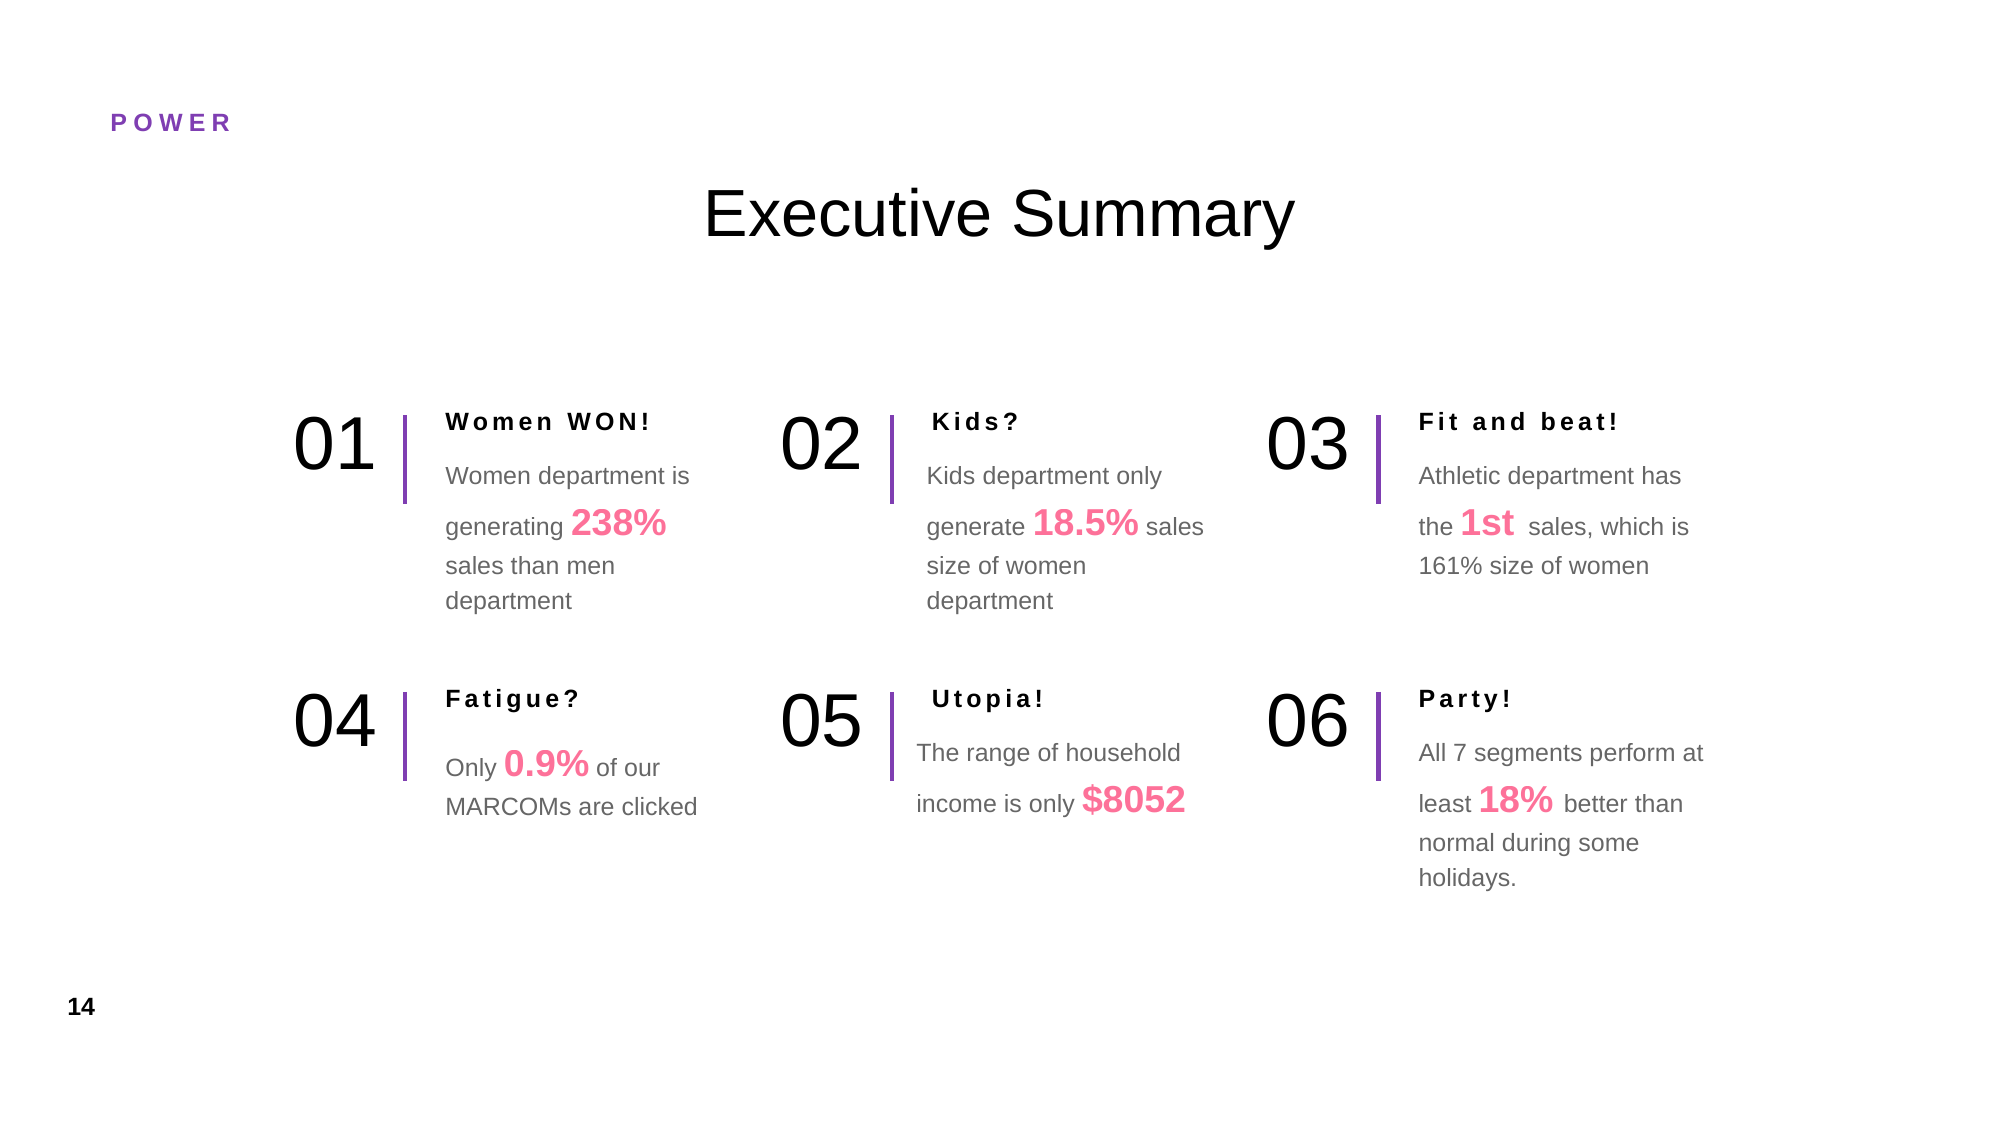

# Executive Summary
01
Women WON!
Women department is generating 238% sales than men department
02
Kids?
03
Fit and beat!
Kids department only generate 18.5% sales size of women department
Athletic department has the 1st  sales, which is 161% size of women
04
Fatigue?
05
Utopia!
06
Party!
Only 0.9% of our MARCOMs are clicked
The range of household income is only $8052
All 7 segments perform at least 18% better than normal during some holidays.